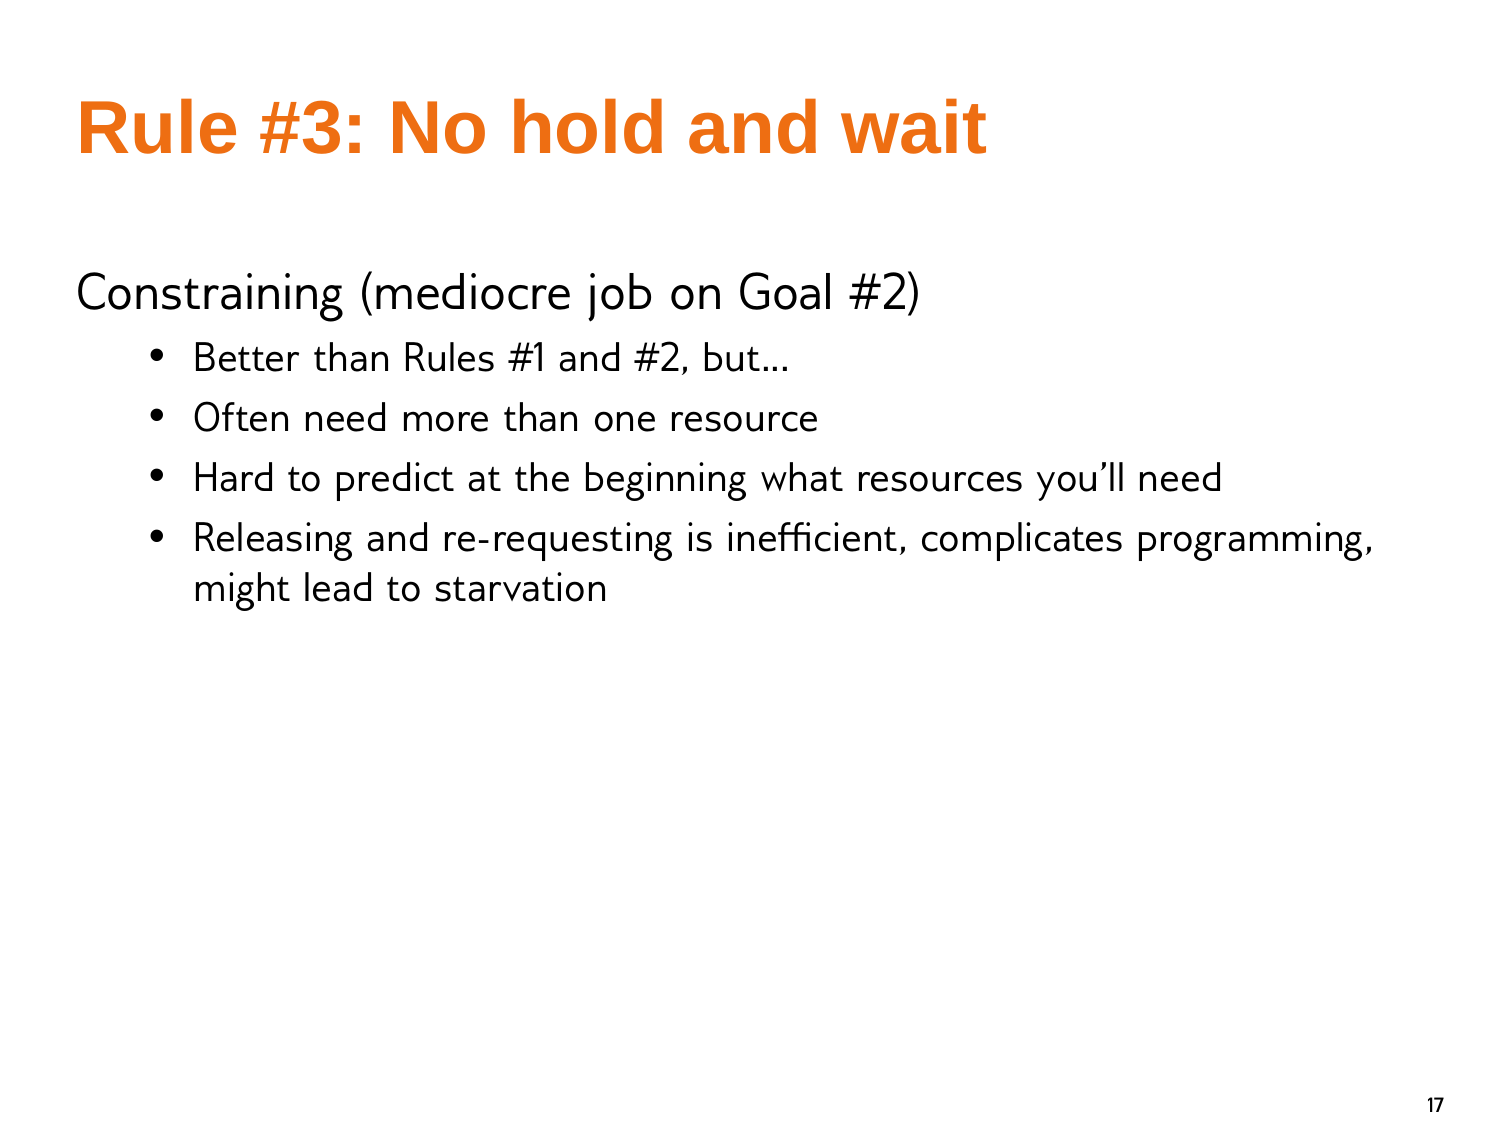

# Rule #3: No hold and wait
Constraining (mediocre job on Goal #2)
Better than Rules #1 and #2, but...
Often need more than one resource
Hard to predict at the beginning what resources you’ll need
Releasing and re-requesting is inefficient, complicates programming, might lead to starvation